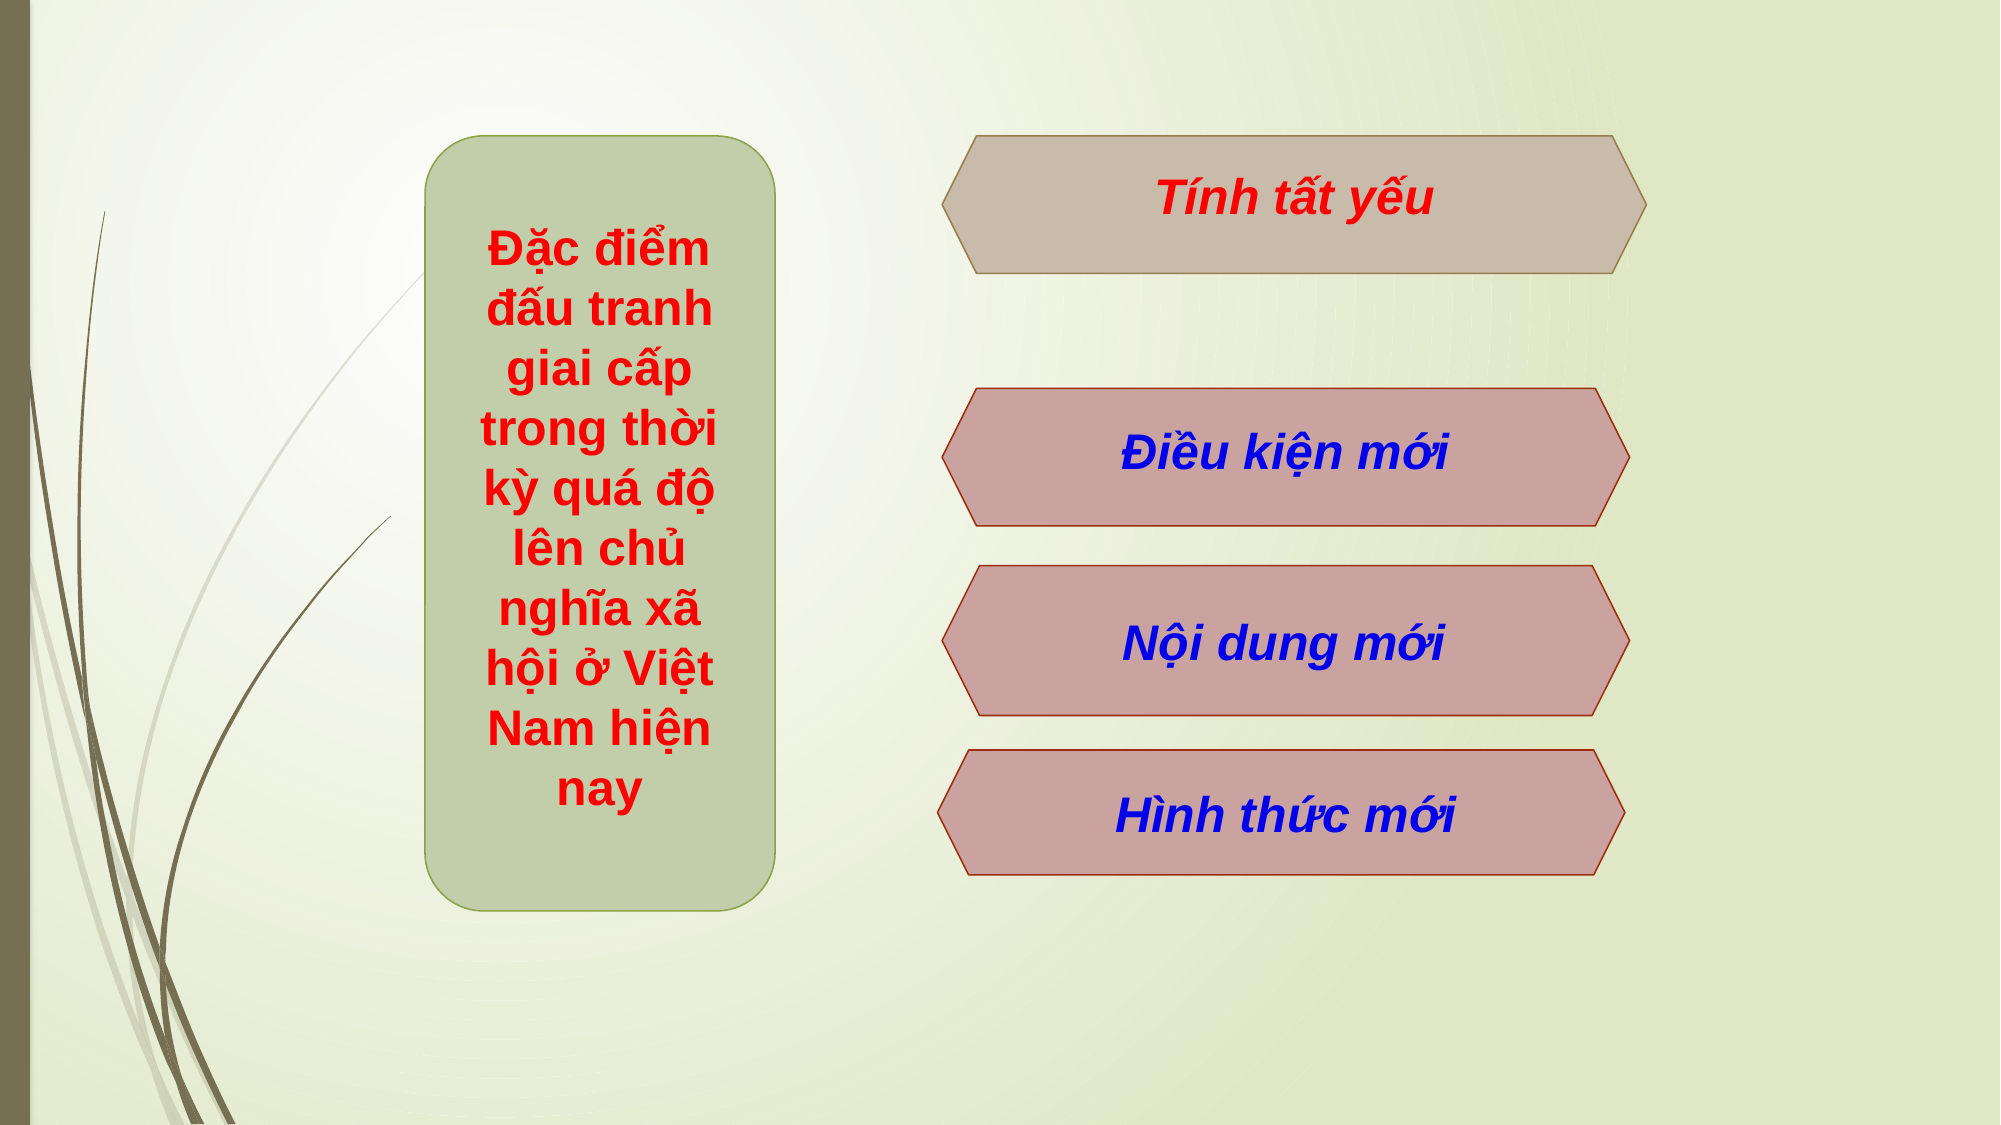

Tính tất yếu
Đặc điểm đấu tranh giai cấp trong thời kỳ quá độ lên chủ nghĩa xã hội ở Việt Nam hiện nay

Điều kiện mới

Nội dung mới

Hình thức mới